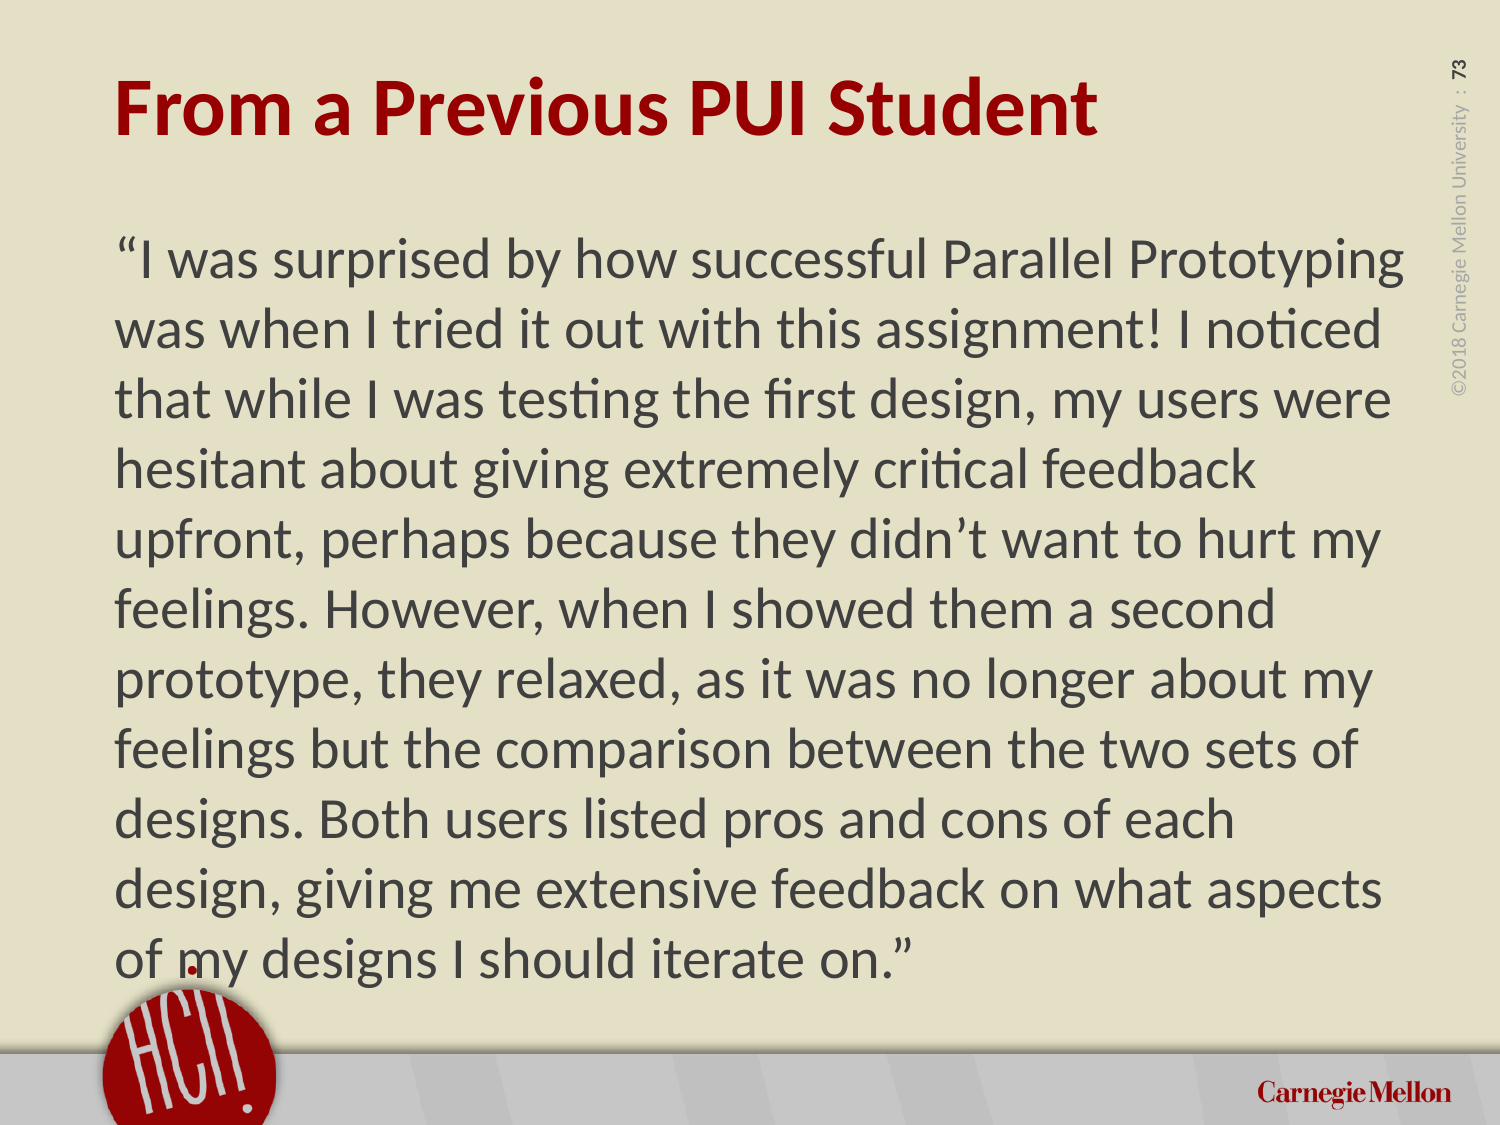

# From a Previous PUI Student
“I was surprised by how successful Parallel Prototyping was when I tried it out with this assignment! I noticed that while I was testing the first design, my users were hesitant about giving extremely critical feedback upfront, perhaps because they didn’t want to hurt my feelings. However, when I showed them a second prototype, they relaxed, as it was no longer about my feelings but the comparison between the two sets of designs. Both users listed pros and cons of each design, giving me extensive feedback on what aspects of my designs I should iterate on.”